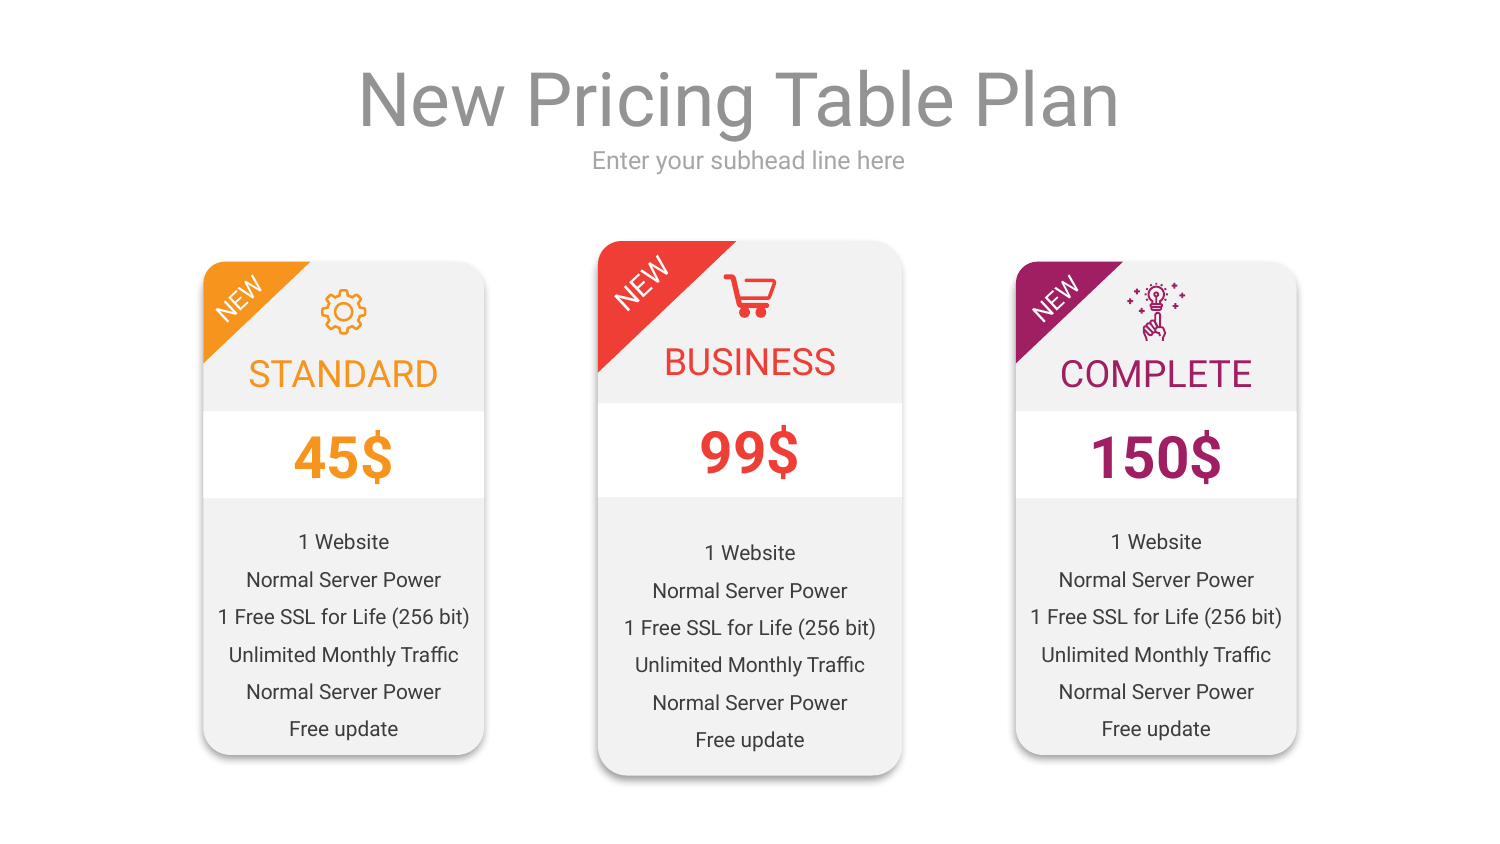

# New Pricing Table Plan
Enter your subhead line here

NEW

NEW
NEW

BUSINESS
STANDARD
COMPLETE
99$
45$
150$
1 Website
Normal Server Power
1 Free SSL for Life (256 bit)
Unlimited Monthly Traffic
Normal Server Power
Free update
1 Website
Normal Server Power
1 Free SSL for Life (256 bit)
Unlimited Monthly Traffic
Normal Server Power
Free update
1 Website
Normal Server Power
1 Free SSL for Life (256 bit)
Unlimited Monthly Traffic
Normal Server Power
Free update